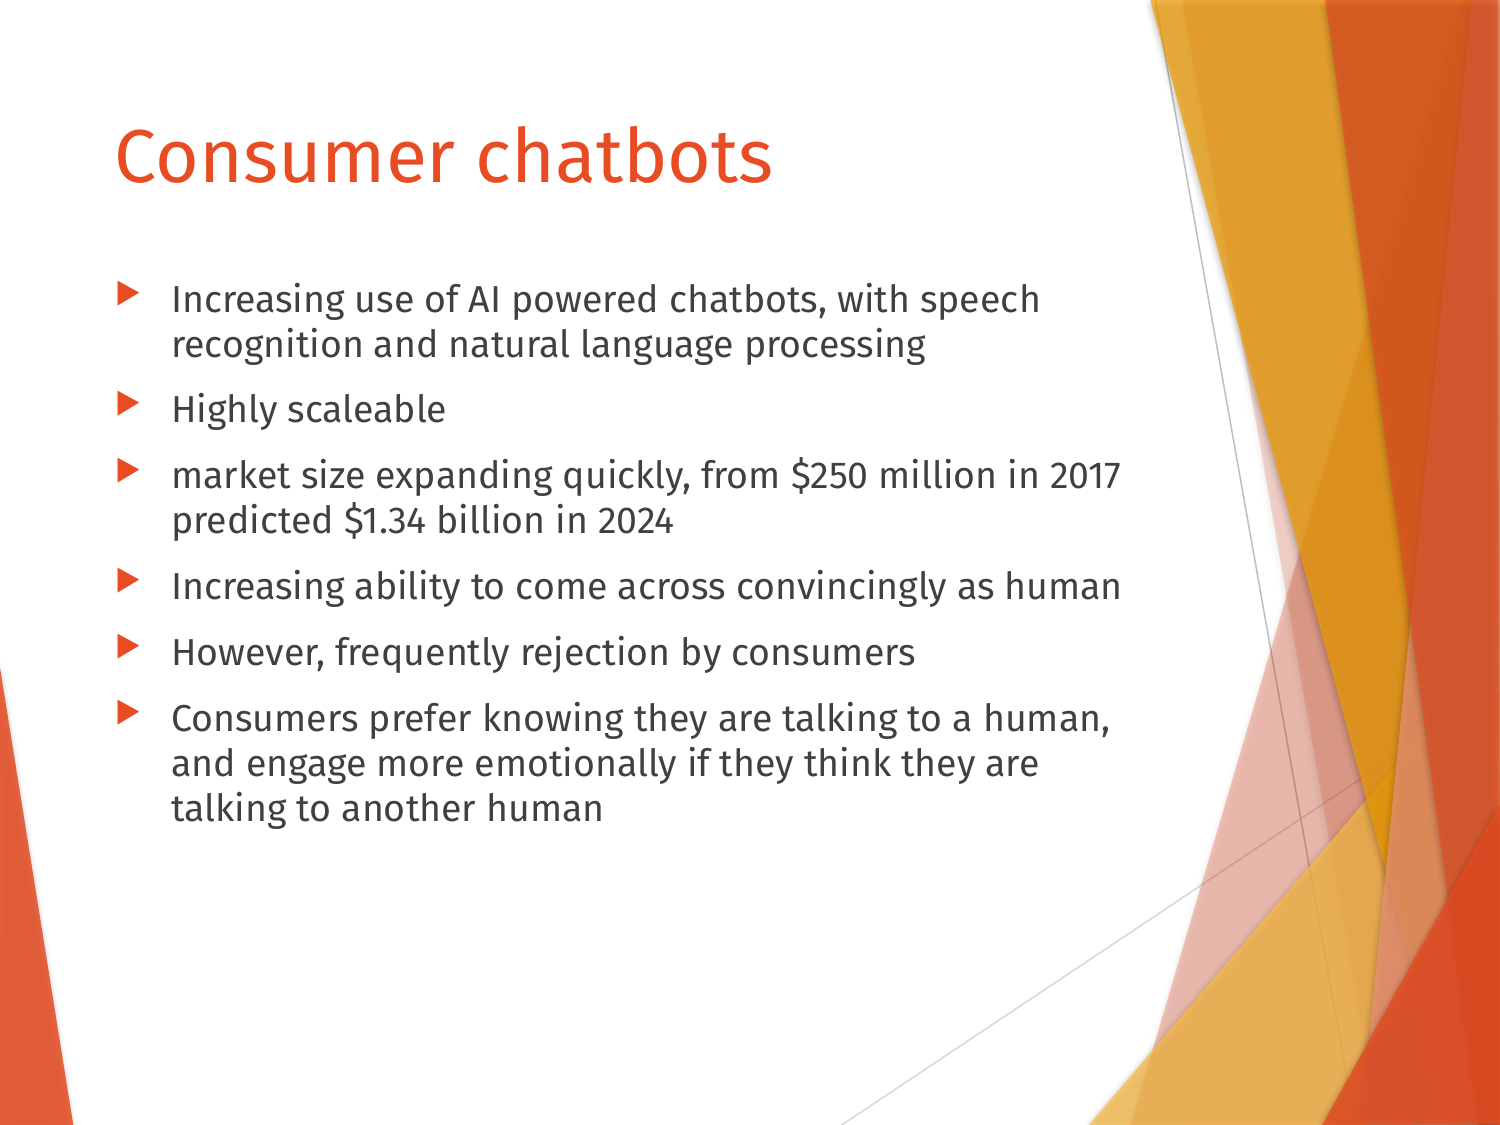

# Consumer chatbots
Increasing use of AI powered chatbots, with speech recognition and natural language processing
Highly scaleable
market size expanding quickly, from $250 million in 2017 predicted $1.34 billion in 2024
Increasing ability to come across convincingly as human
However, frequently rejection by consumers
Consumers prefer knowing they are talking to a human, and engage more emotionally if they think they are talking to another human